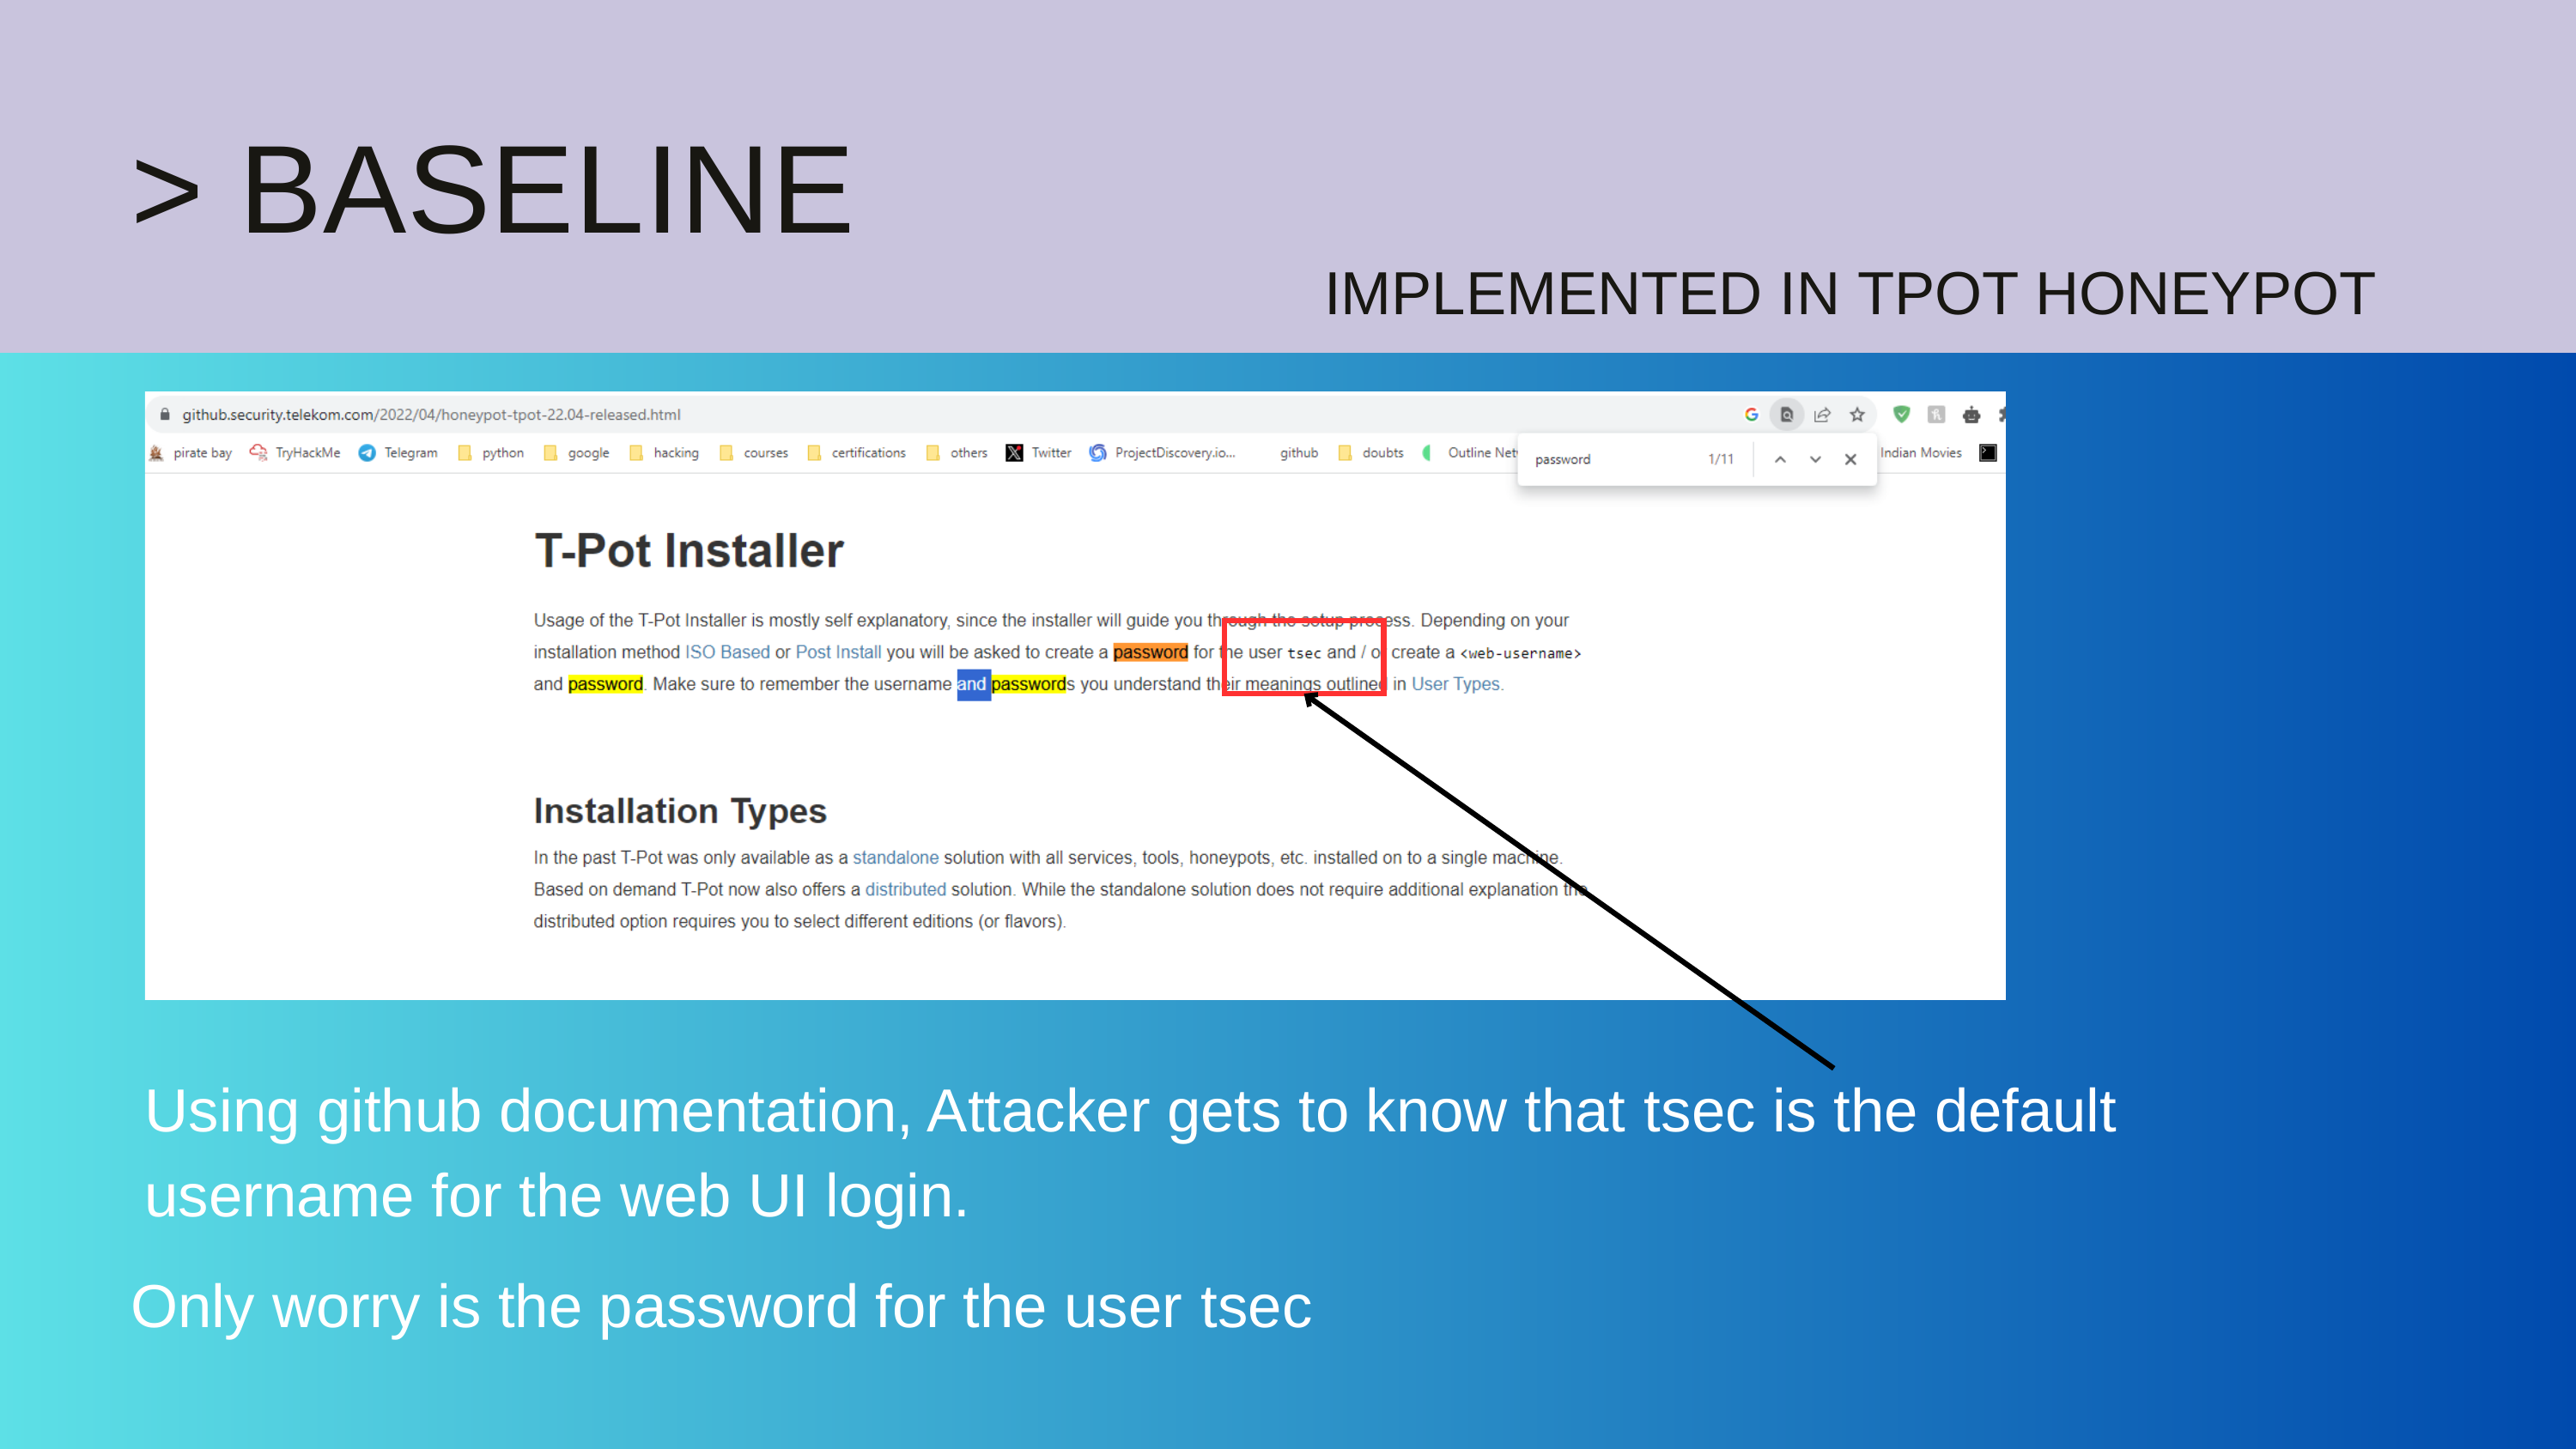

> BASELINE
IMPLEMENTED IN TPOT HONEYPOT

Using github documentation, Attacker gets to know that tsec is the default username for the web UI login.
Only worry is the password for the user tsec